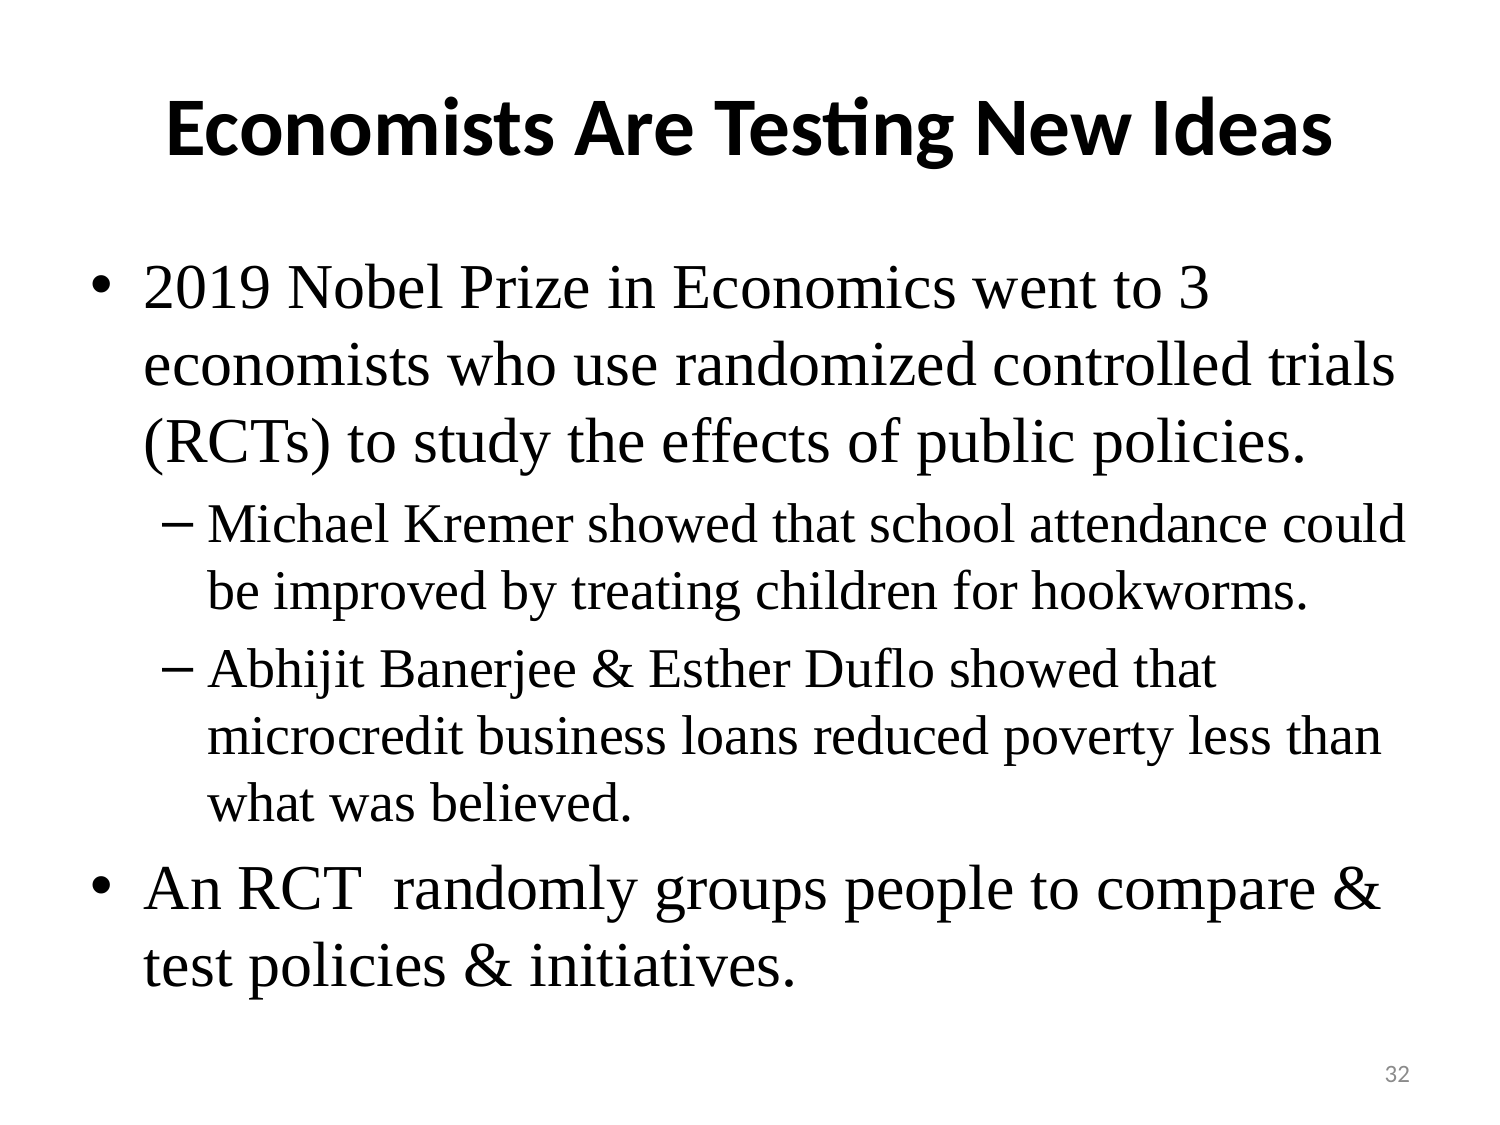

# Economists Are Testing New Ideas
2019 Nobel Prize in Economics went to 3 economists who use randomized controlled trials (RCTs) to study the effects of public policies.
Michael Kremer showed that school attendance could be improved by treating children for hookworms.
Abhijit Banerjee & Esther Duflo showed that microcredit business loans reduced poverty less than what was believed.
An RCT  randomly groups people to compare & test policies & initiatives.
32